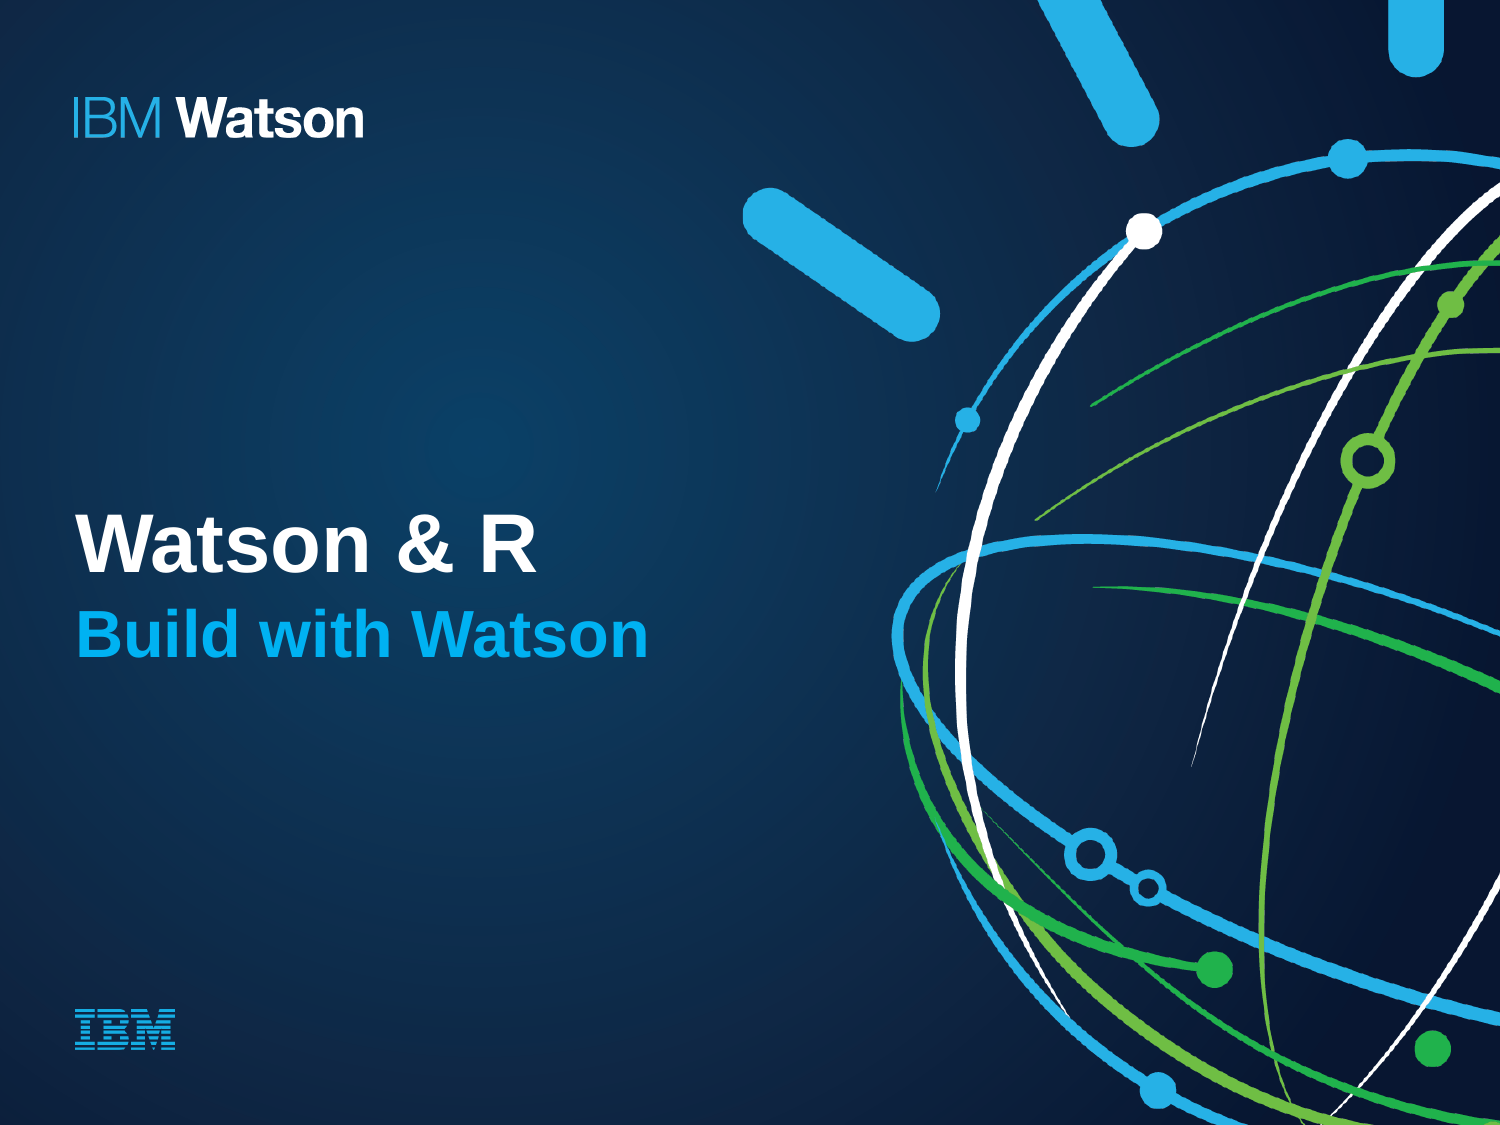

# Watson & R
Build with Watson